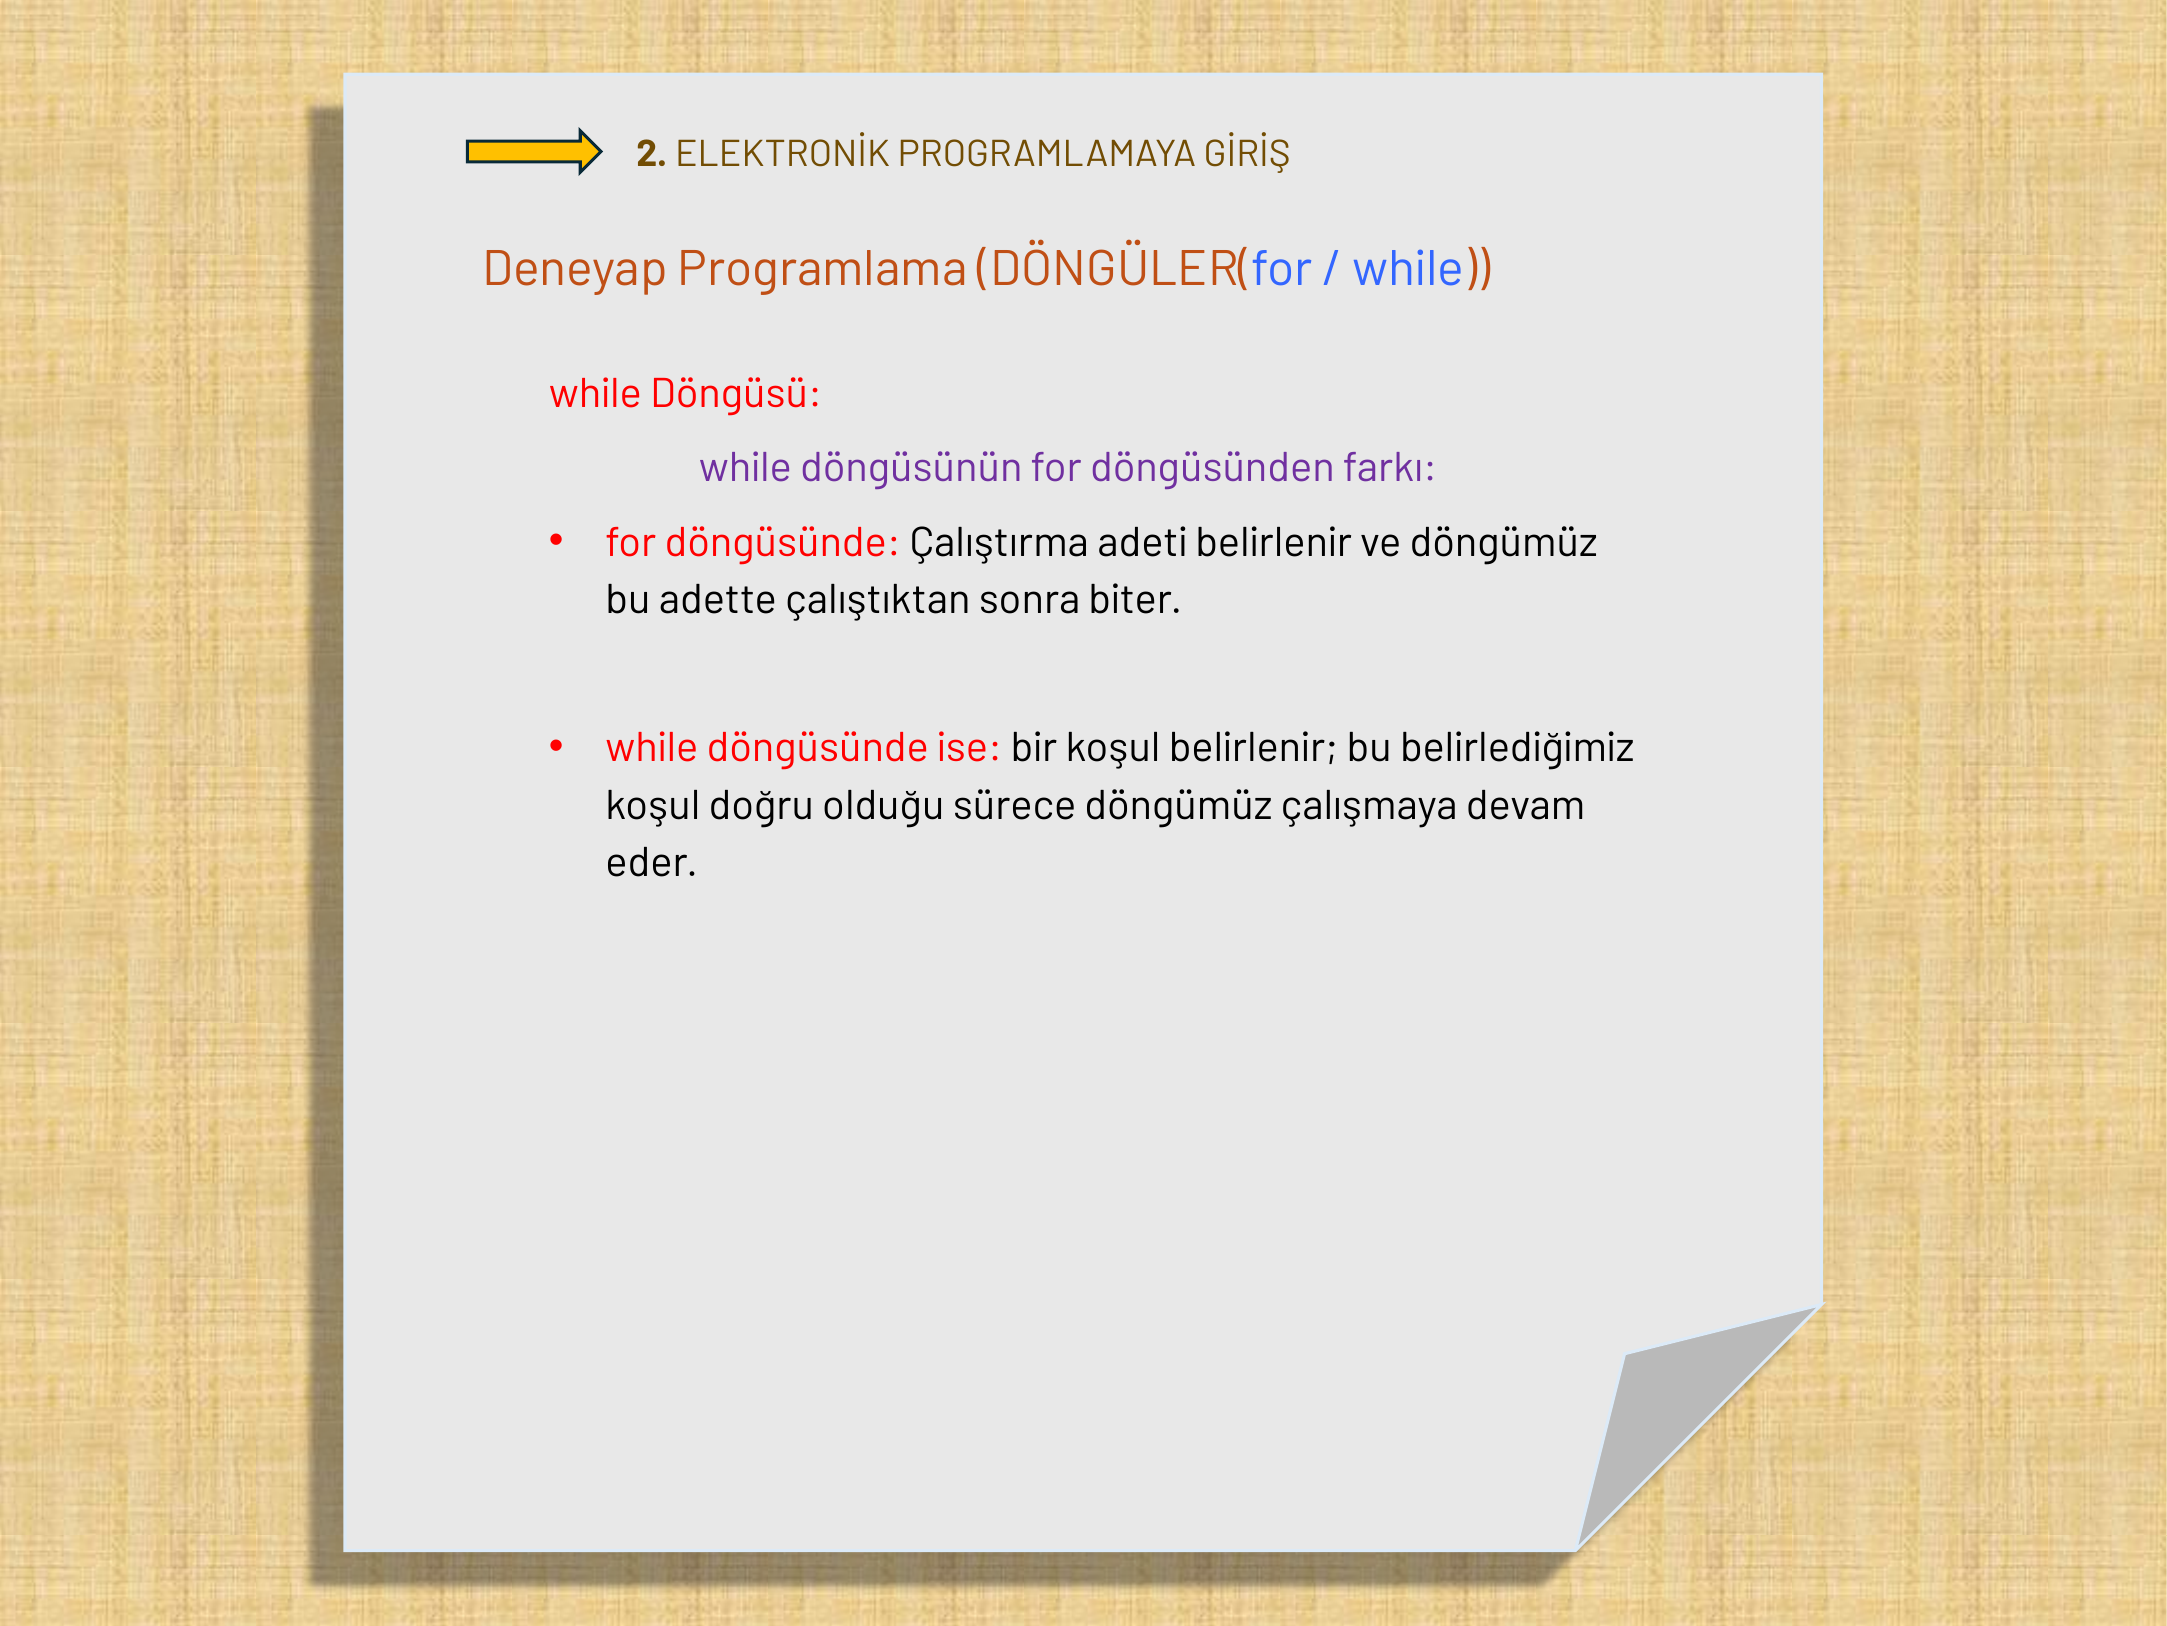

2. ELEKTRONİK PROGRAMLAMAYA GİRİŞ

Deneyap Programlama (DÖNGÜLER(for / while))
while Döngüsü:
	while döngüsünün for döngüsünden farkı:
for döngüsünde: Çalıştırma adeti belirlenir ve döngümüz bu adette çalıştıktan sonra biter.

while döngüsünde ise: bir koşul belirlenir; bu belirlediğimiz koşul doğru olduğu sürece döngümüz çalışmaya devam eder.